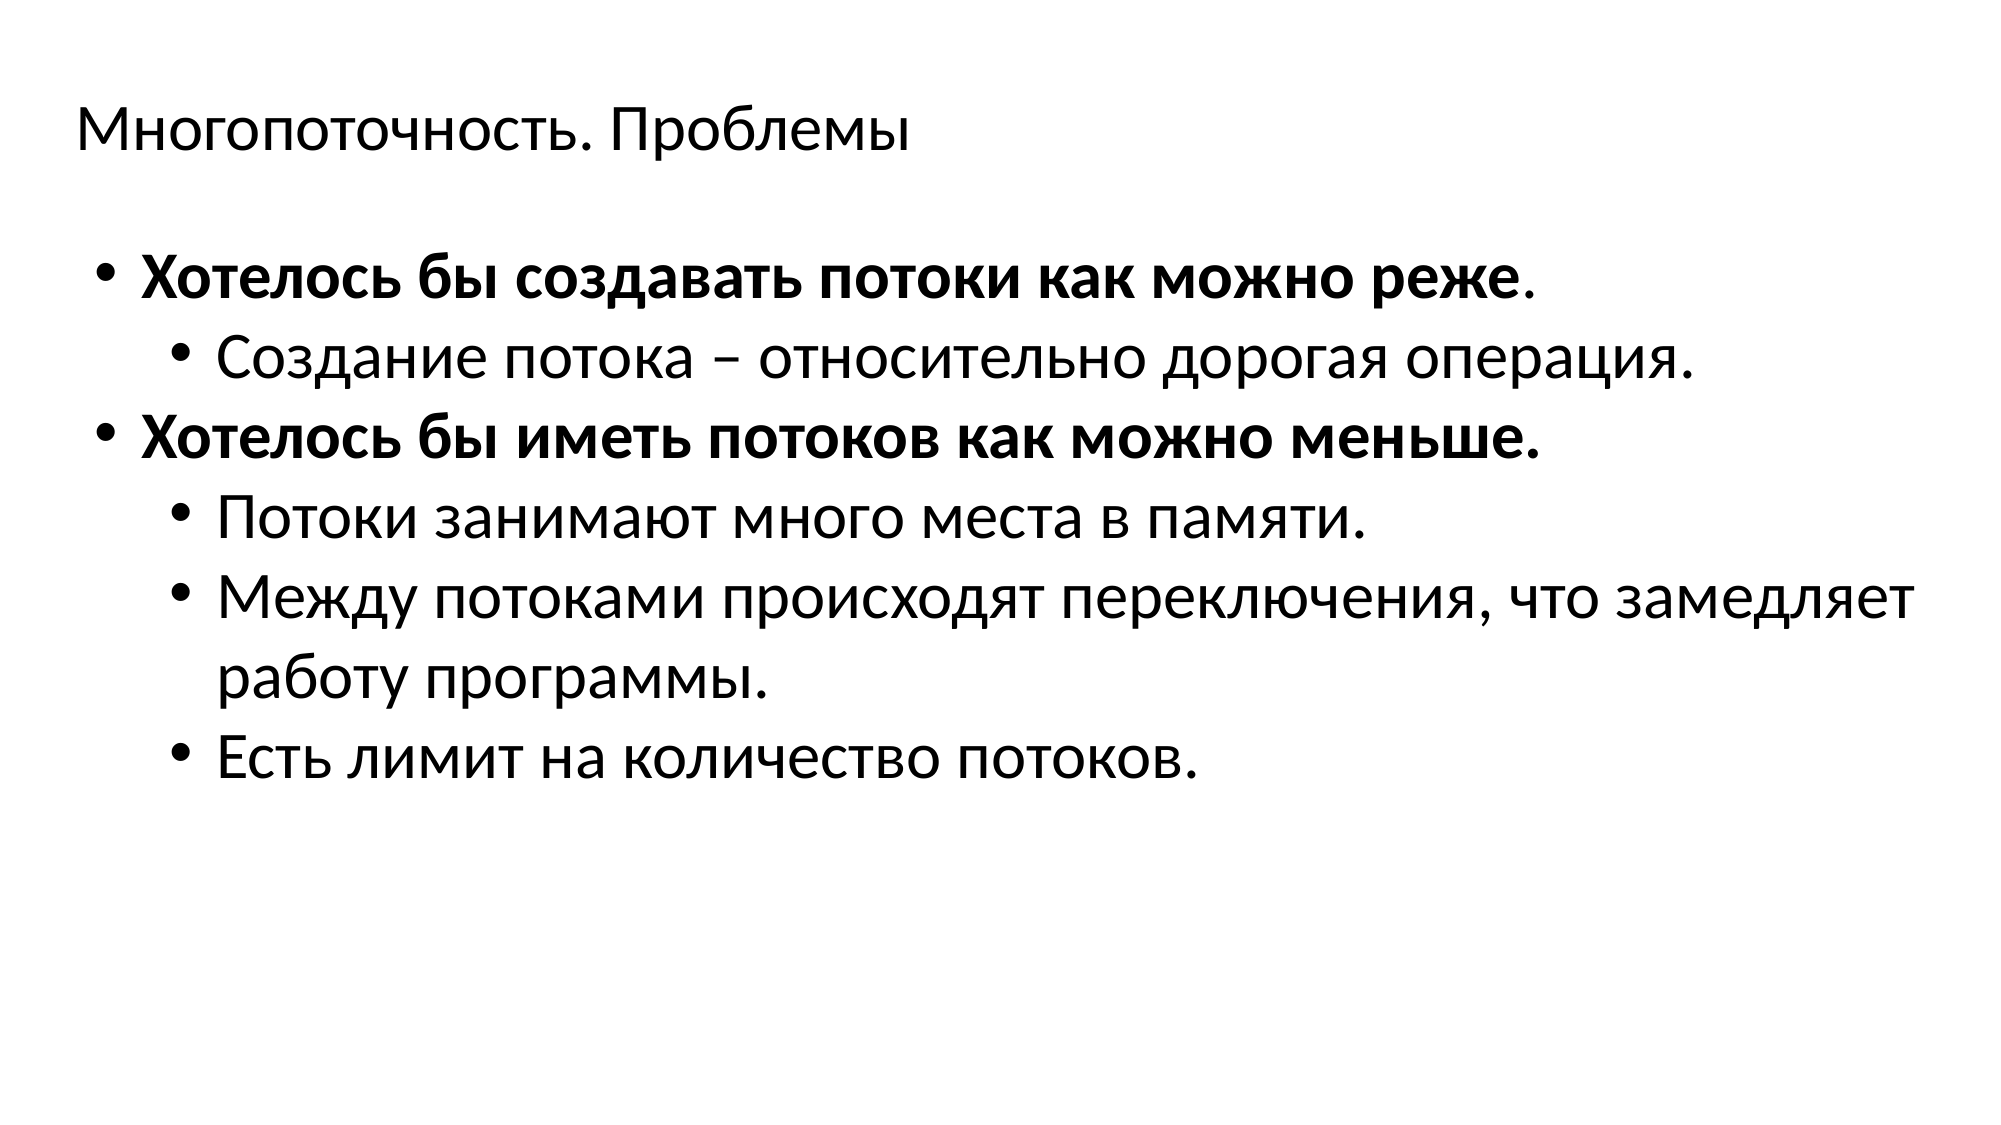

# Многопоточность. Проблемы
Хотелось бы создавать потоки как можно реже.
Создание потока – относительно дорогая операция.
Хотелось бы иметь потоков как можно меньше.
Потоки занимают много места в памяти.
Между потоками происходят переключения, что замедляет
работу программы.
Есть лимит на количество потоков.